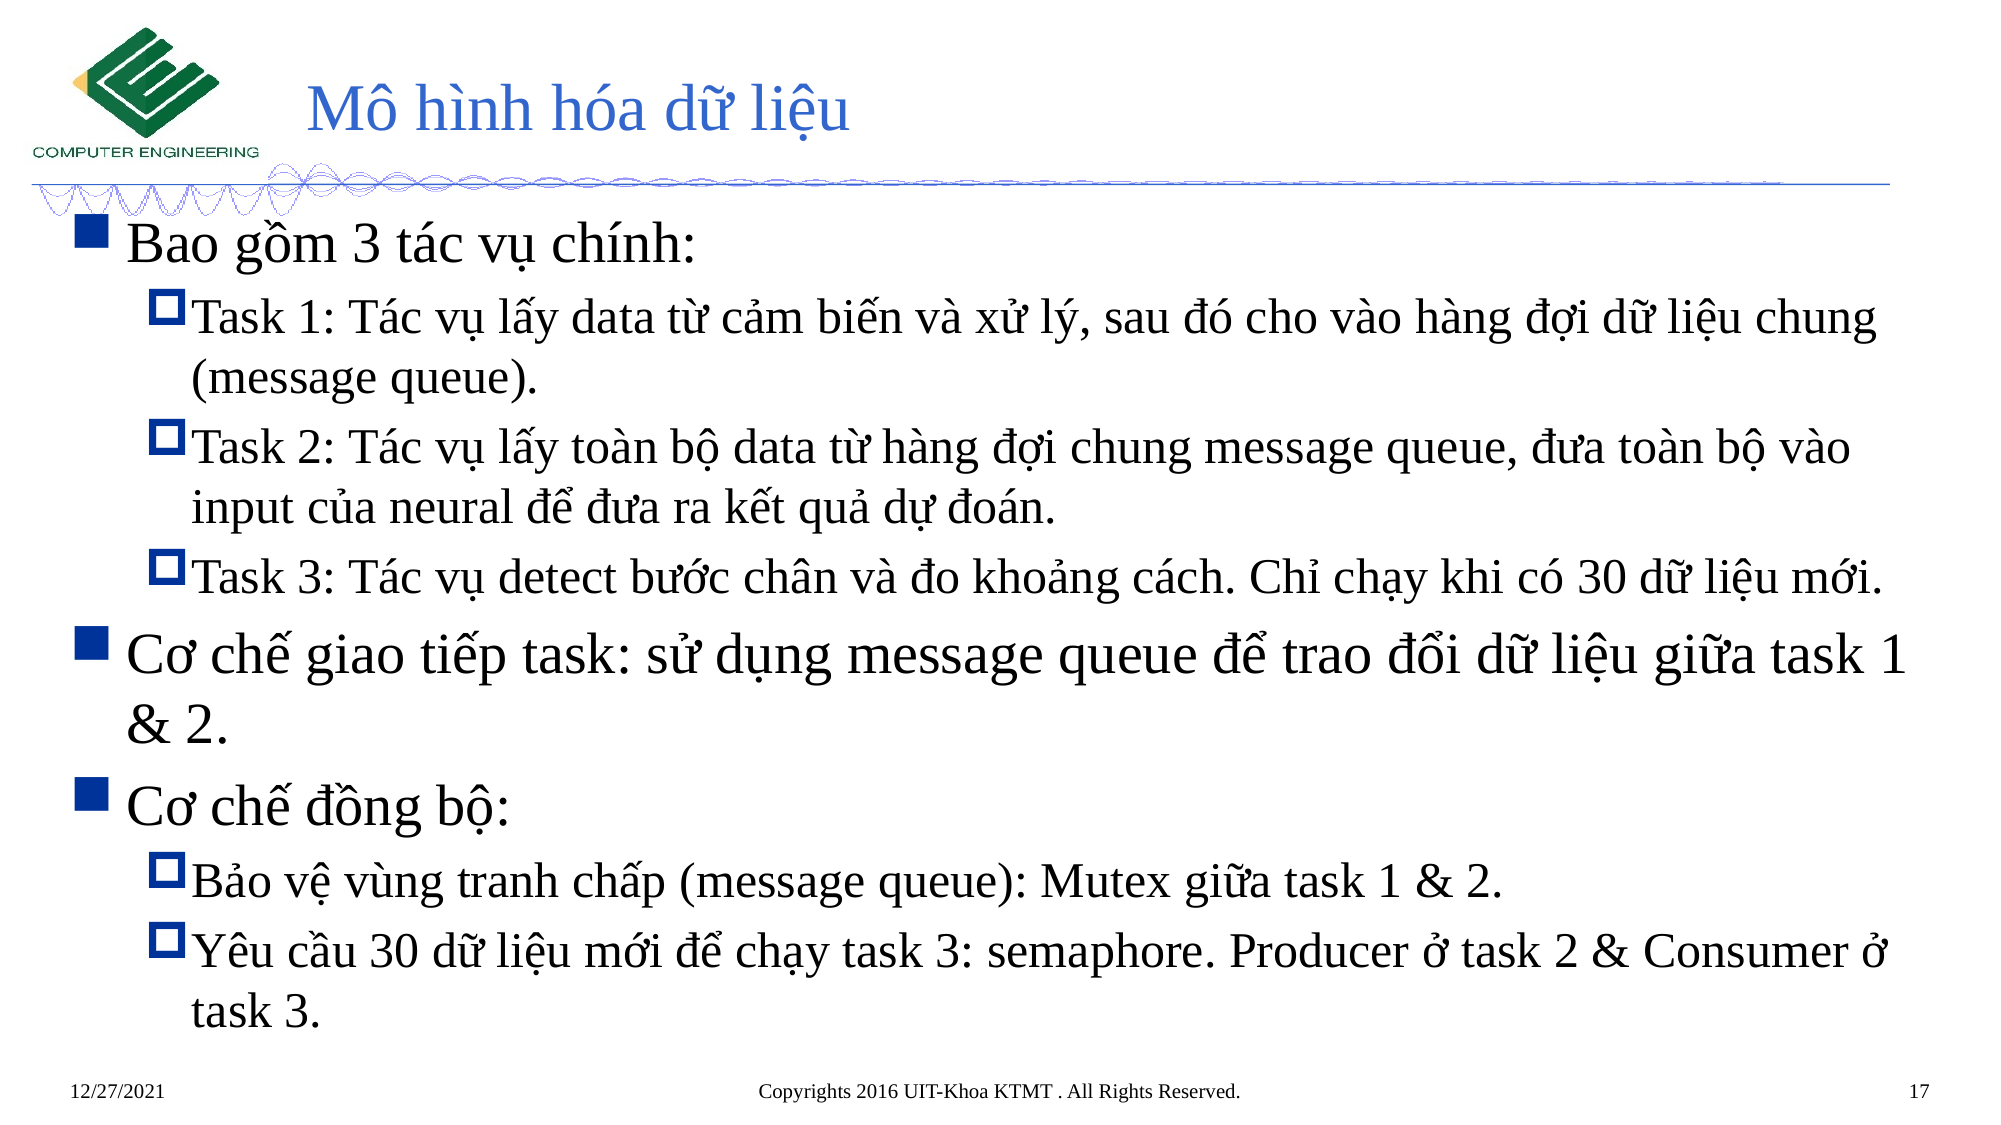

# Mô hình hóa dữ liệu
Bao gồm 3 tác vụ chính:
Task 1: Tác vụ lấy data từ cảm biến và xử lý, sau đó cho vào hàng đợi dữ liệu chung (message queue).
Task 2: Tác vụ lấy toàn bộ data từ hàng đợi chung message queue, đưa toàn bộ vào input của neural để đưa ra kết quả dự đoán.
Task 3: Tác vụ detect bước chân và đo khoảng cách. Chỉ chạy khi có 30 dữ liệu mới.
Cơ chế giao tiếp task: sử dụng message queue để trao đổi dữ liệu giữa task 1 & 2.
Cơ chế đồng bộ:
Bảo vệ vùng tranh chấp (message queue): Mutex giữa task 1 & 2.
Yêu cầu 30 dữ liệu mới để chạy task 3: semaphore. Producer ở task 2 & Consumer ở task 3.

Copyrights 2016 UIT-Khoa KTMT . All Rights Reserved.
17
12/27/2021